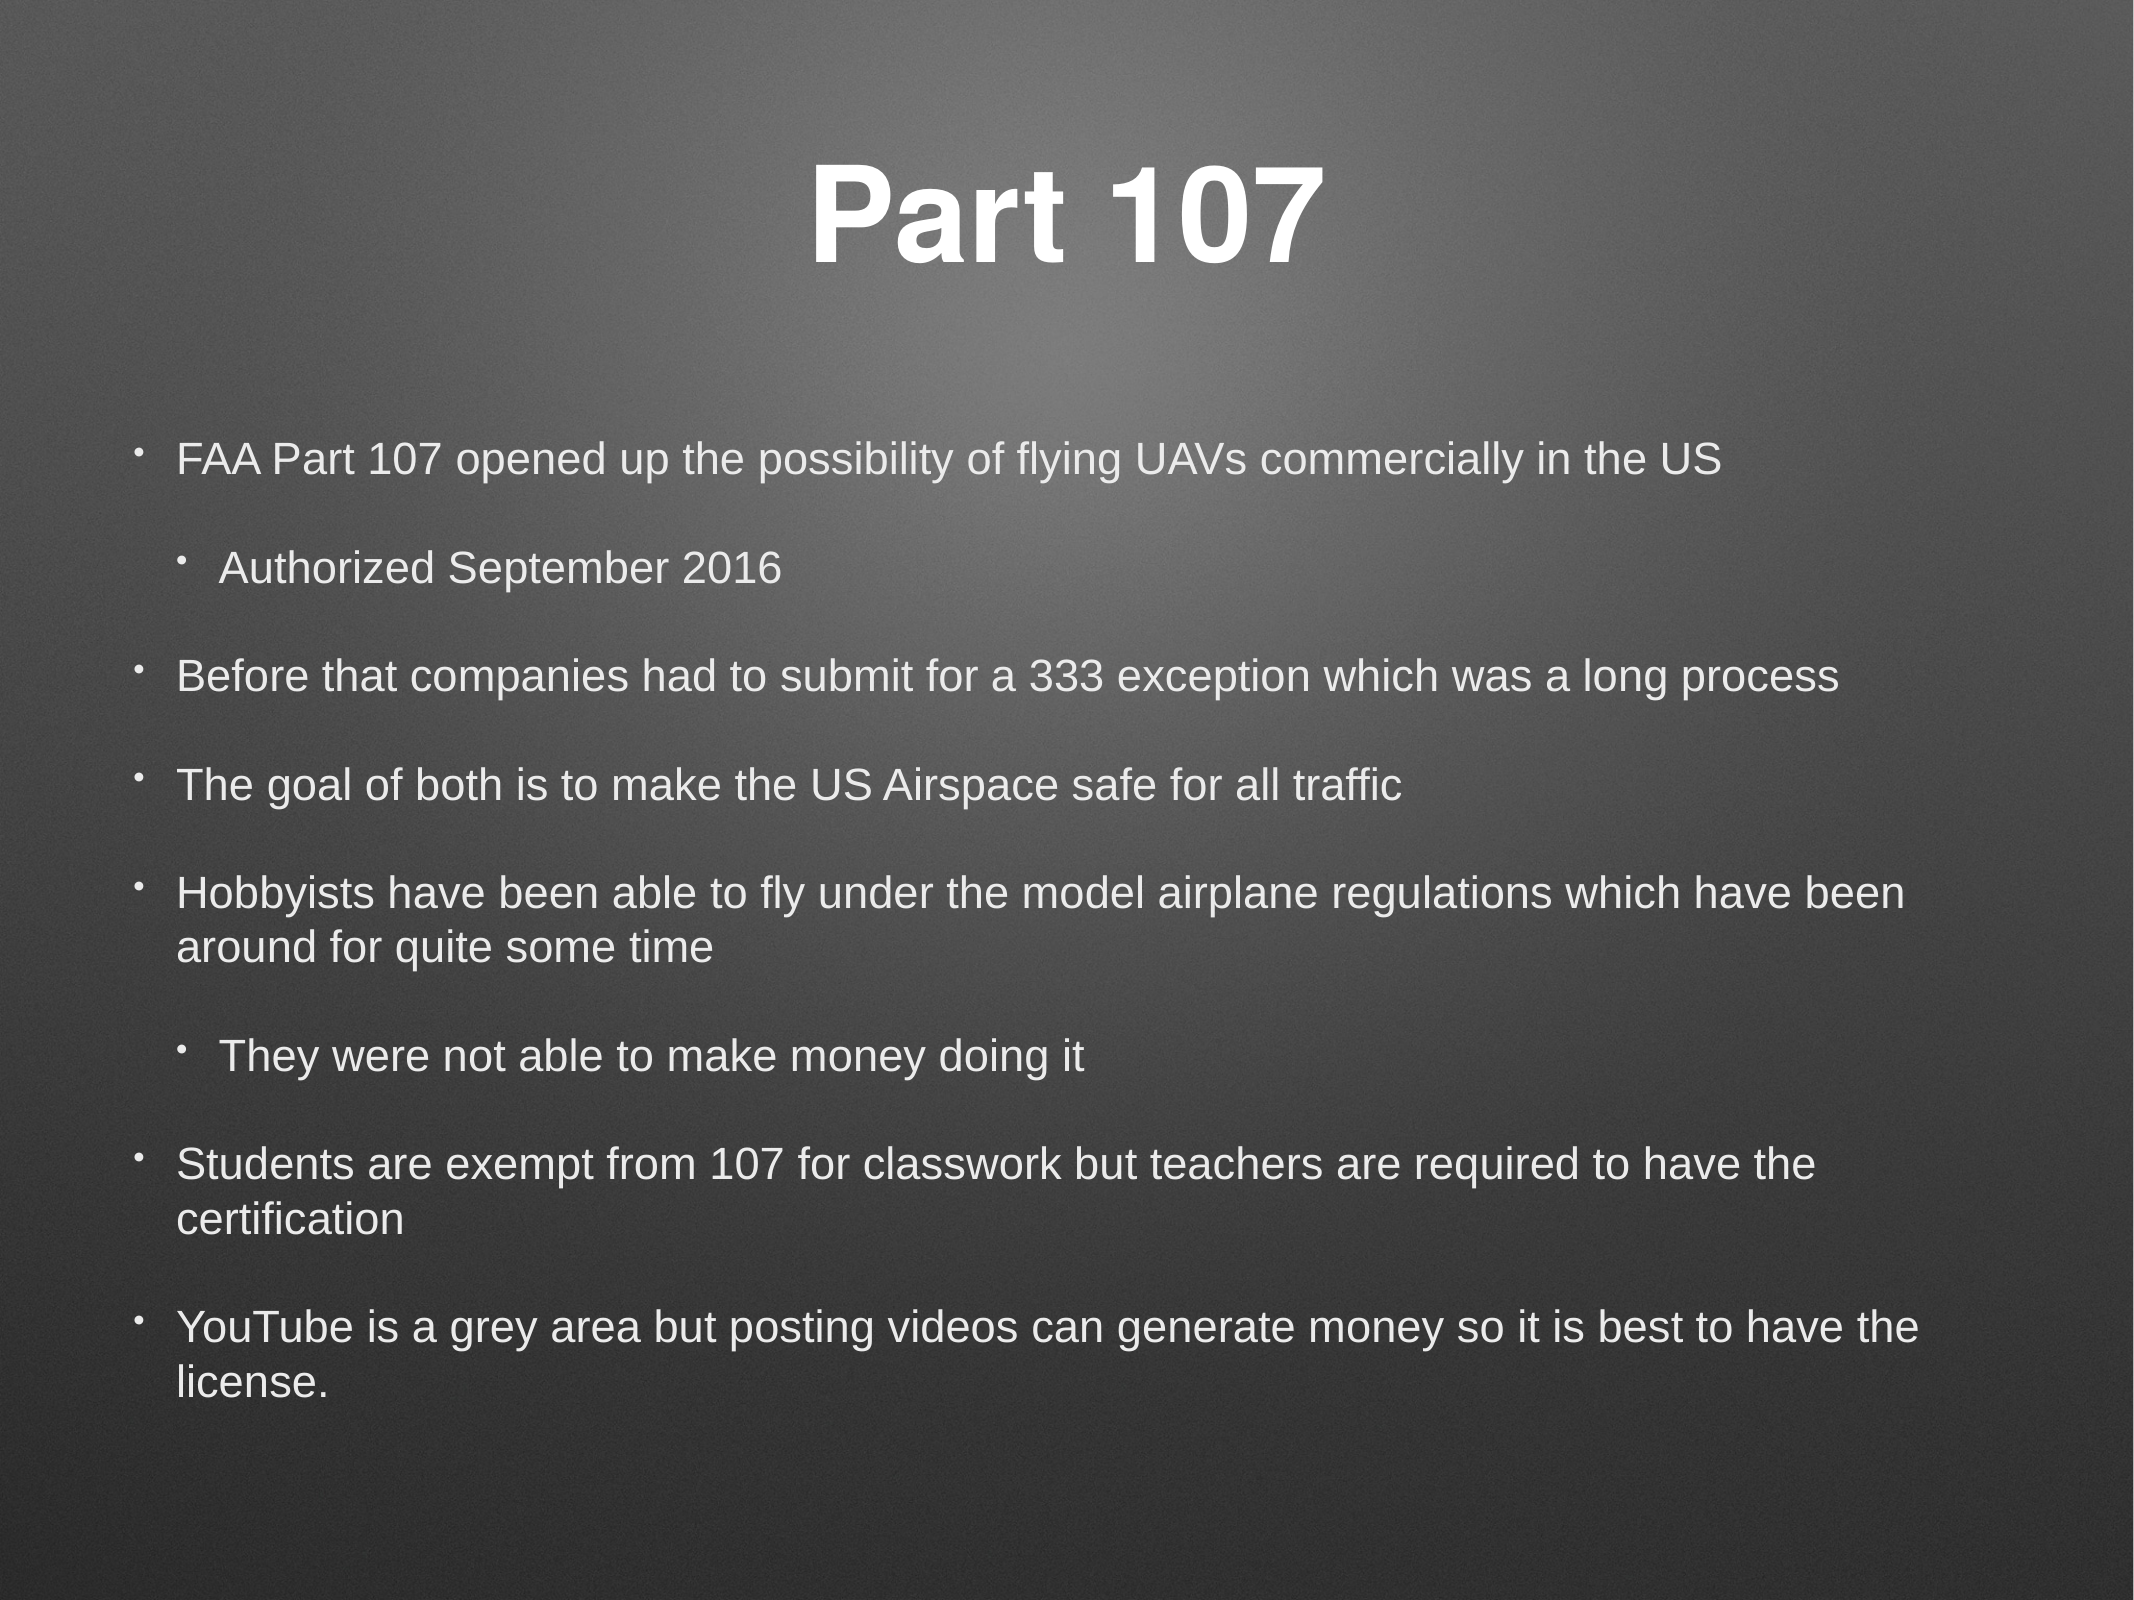

# Part 107
FAA Part 107 opened up the possibility of flying UAVs commercially in the US
Authorized September 2016
Before that companies had to submit for a 333 exception which was a long process
The goal of both is to make the US Airspace safe for all traffic
Hobbyists have been able to fly under the model airplane regulations which have been around for quite some time
They were not able to make money doing it
Students are exempt from 107 for classwork but teachers are required to have the certification
YouTube is a grey area but posting videos can generate money so it is best to have the license.